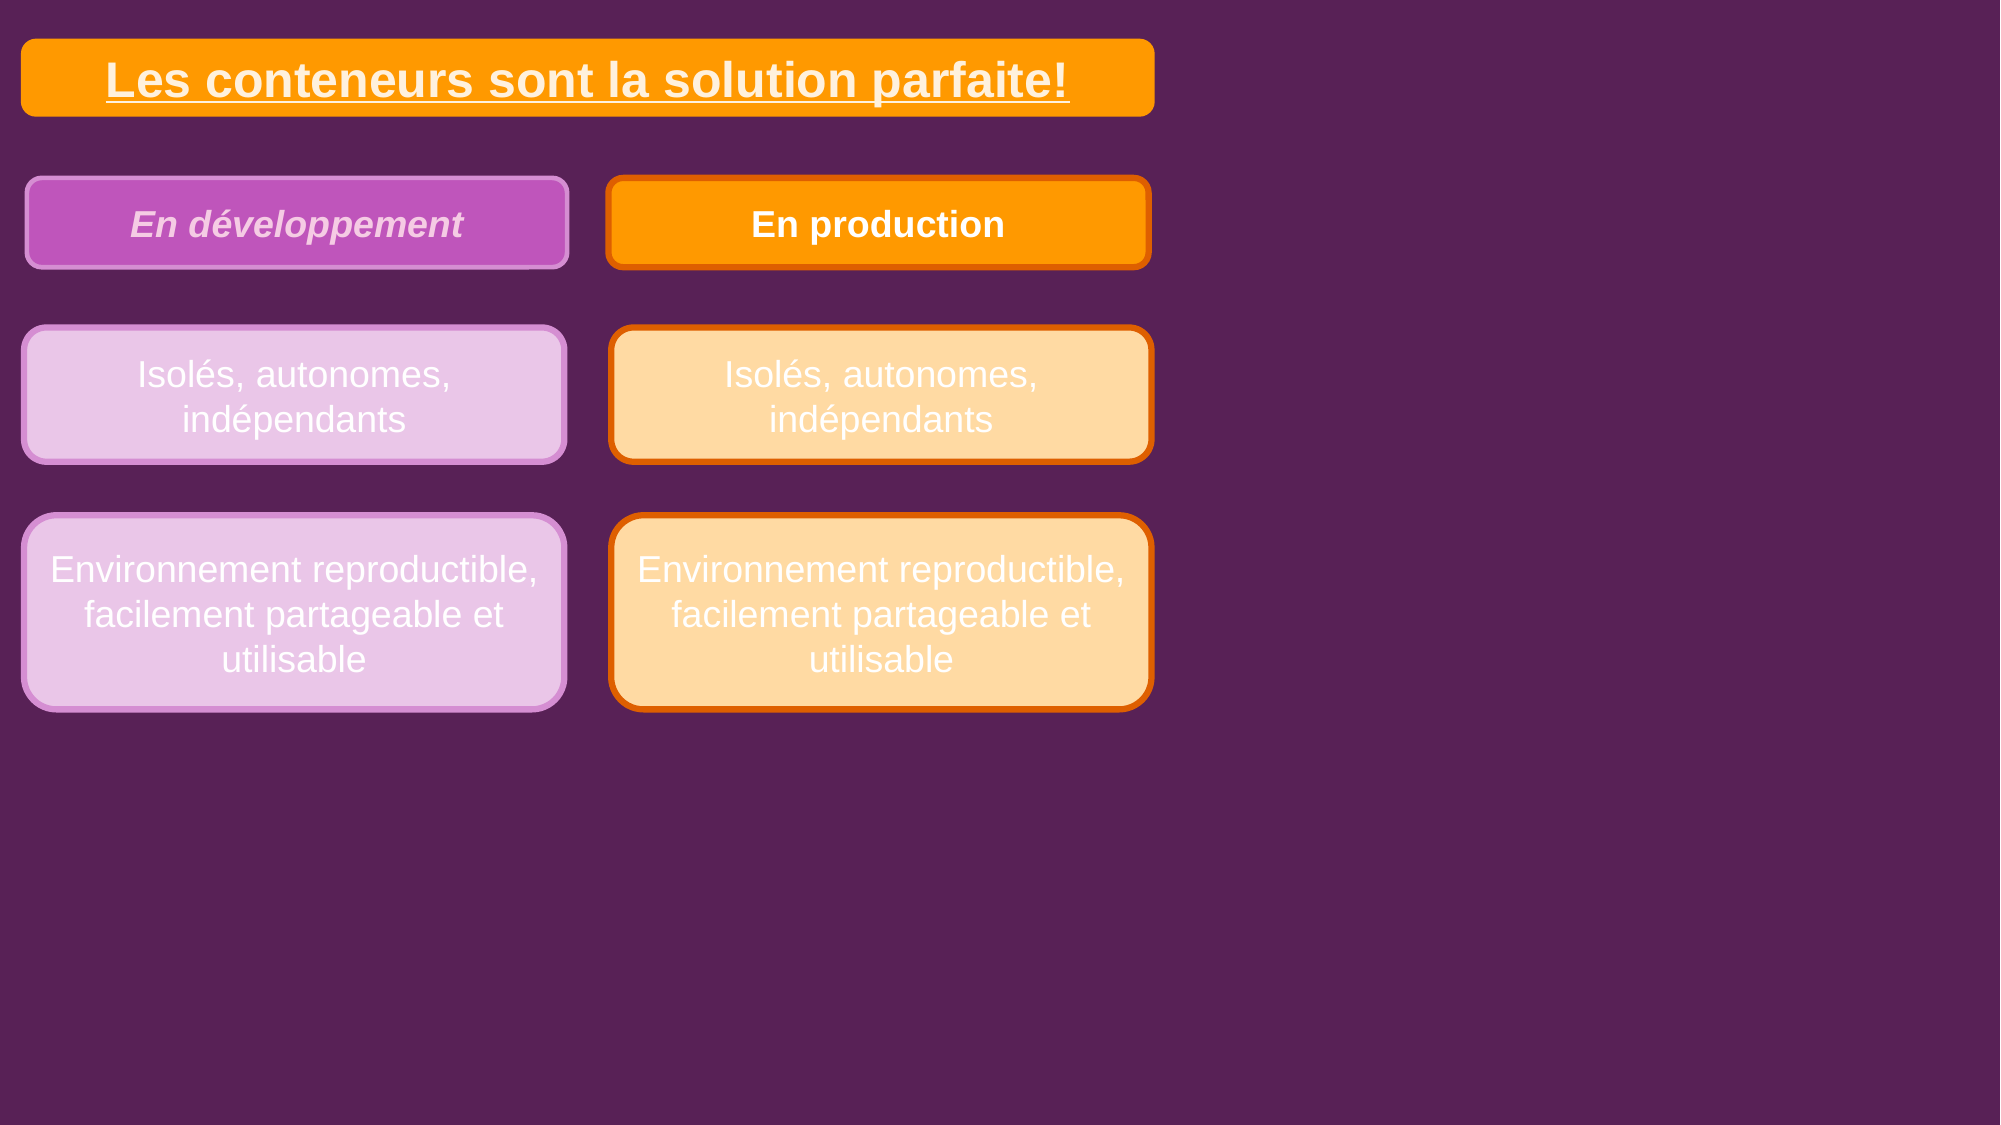

Les conteneurs sont la solution parfaite!
En développement
En production
Isolés, autonomes, indépendants
Isolés, autonomes, indépendants
Environnement reproductible, facilement partageable et utilisable
Environnement reproductible, facilement partageable et utilisable